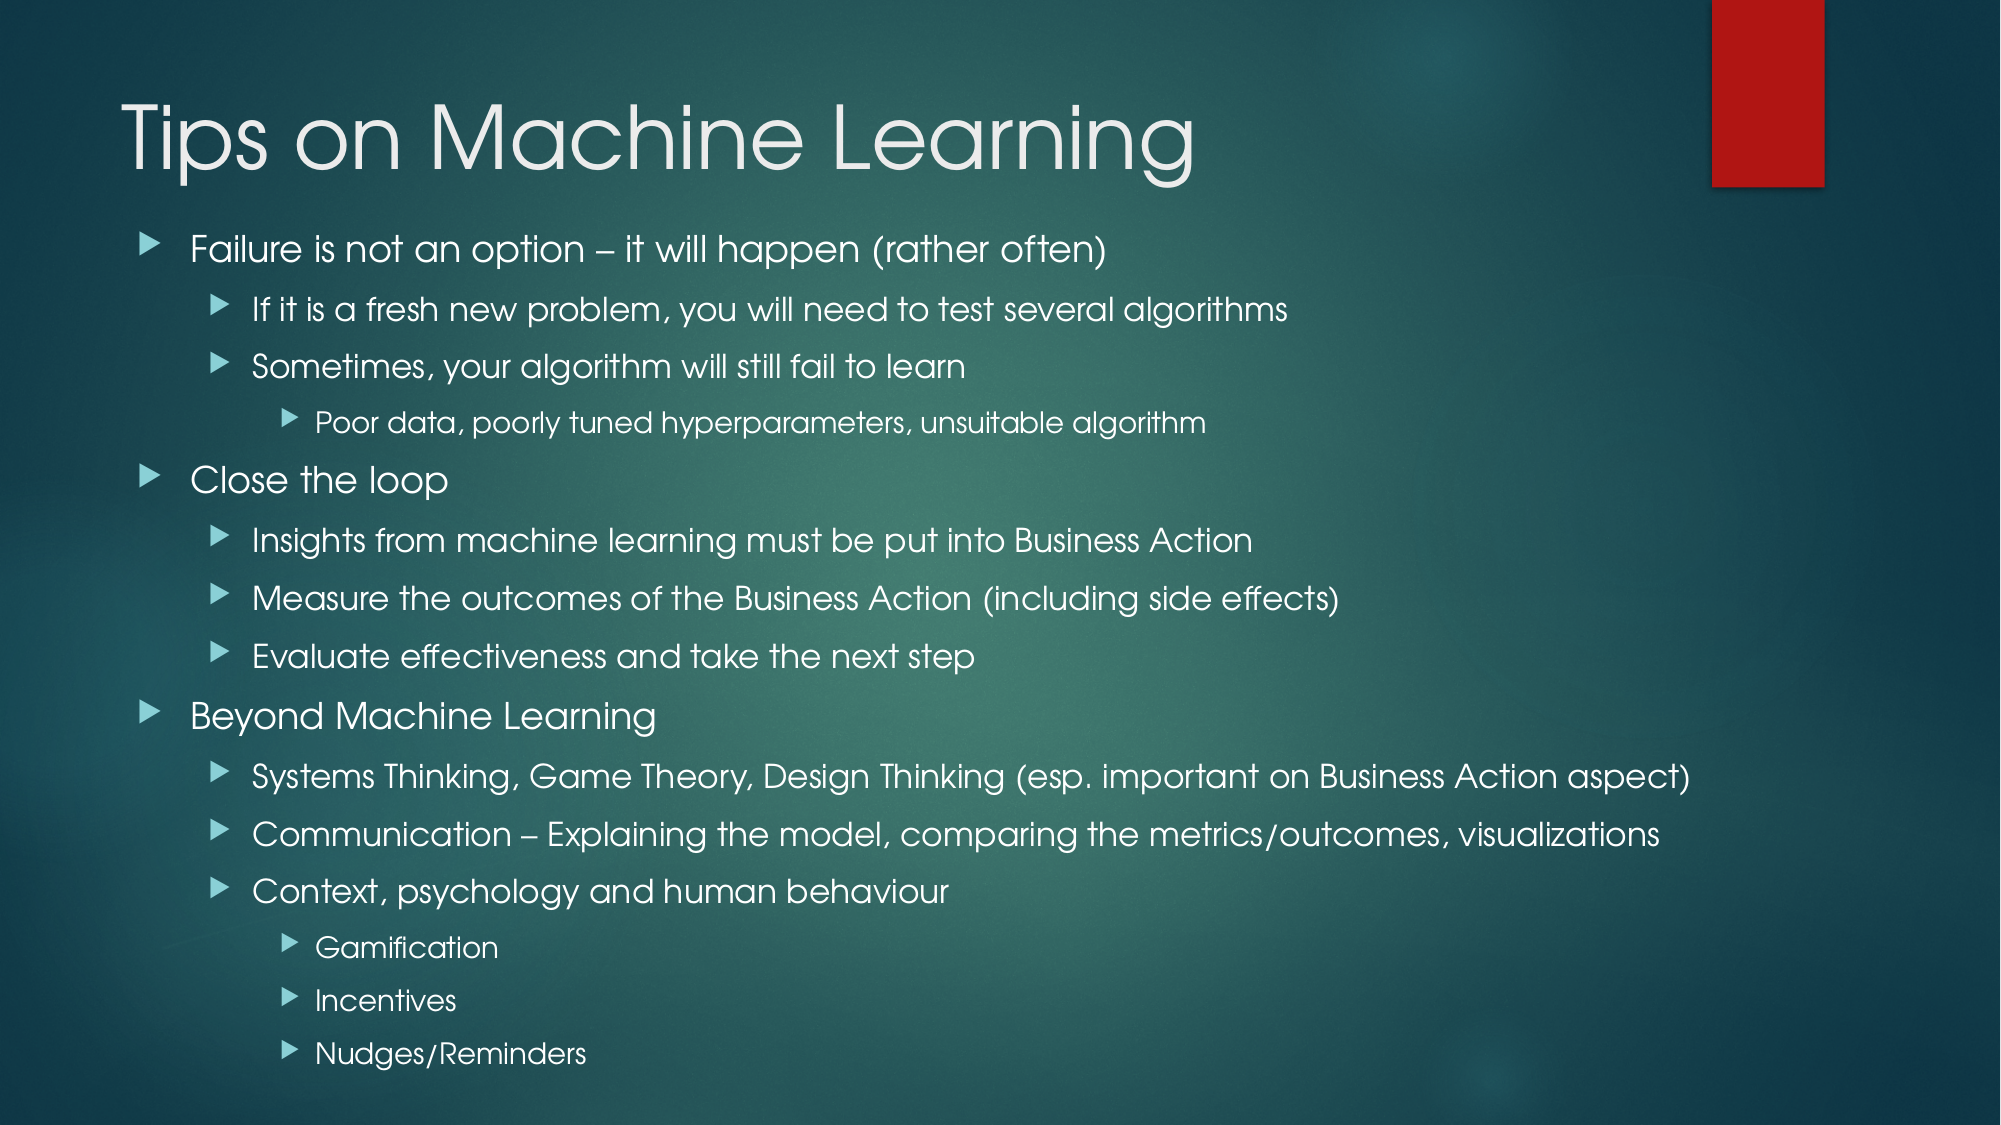

# Tips on Machine Learning
Failure is not an option – it will happen (rather often)
If it is a fresh new problem, you will need to test several algorithms
Sometimes, your algorithm will still fail to learn
Poor data, poorly tuned hyperparameters, unsuitable algorithm
Close the loop
Insights from machine learning must be put into Business Action
Measure the outcomes of the Business Action (including side effects)
Evaluate effectiveness and take the next step
Beyond Machine Learning
Systems Thinking, Game Theory, Design Thinking (esp. important on Business Action aspect)
Communication – Explaining the model, comparing the metrics/outcomes, visualizations
Context, psychology and human behaviour
Gamification
Incentives
Nudges/Reminders